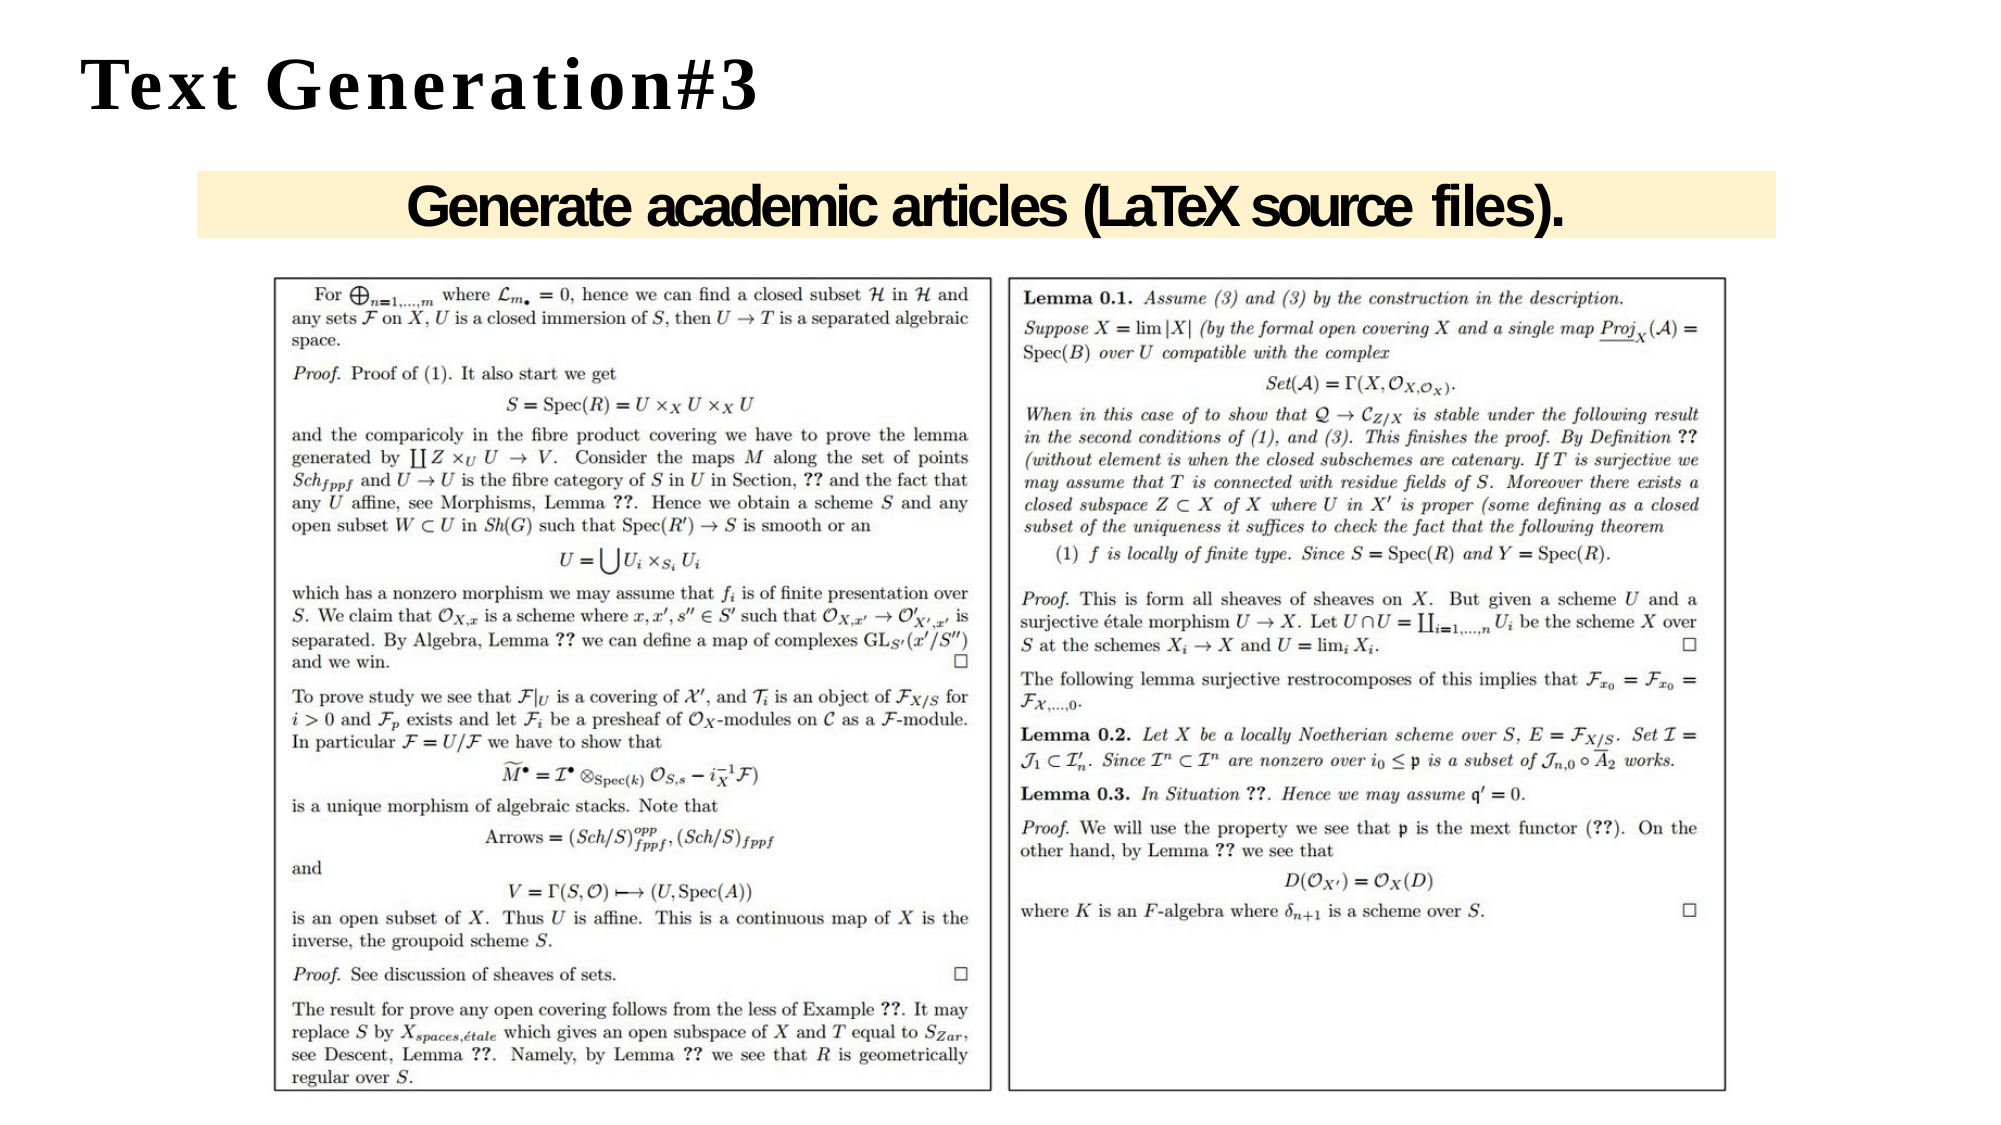

# Text Generation#3
Generate academic articles (LaTeX source files).